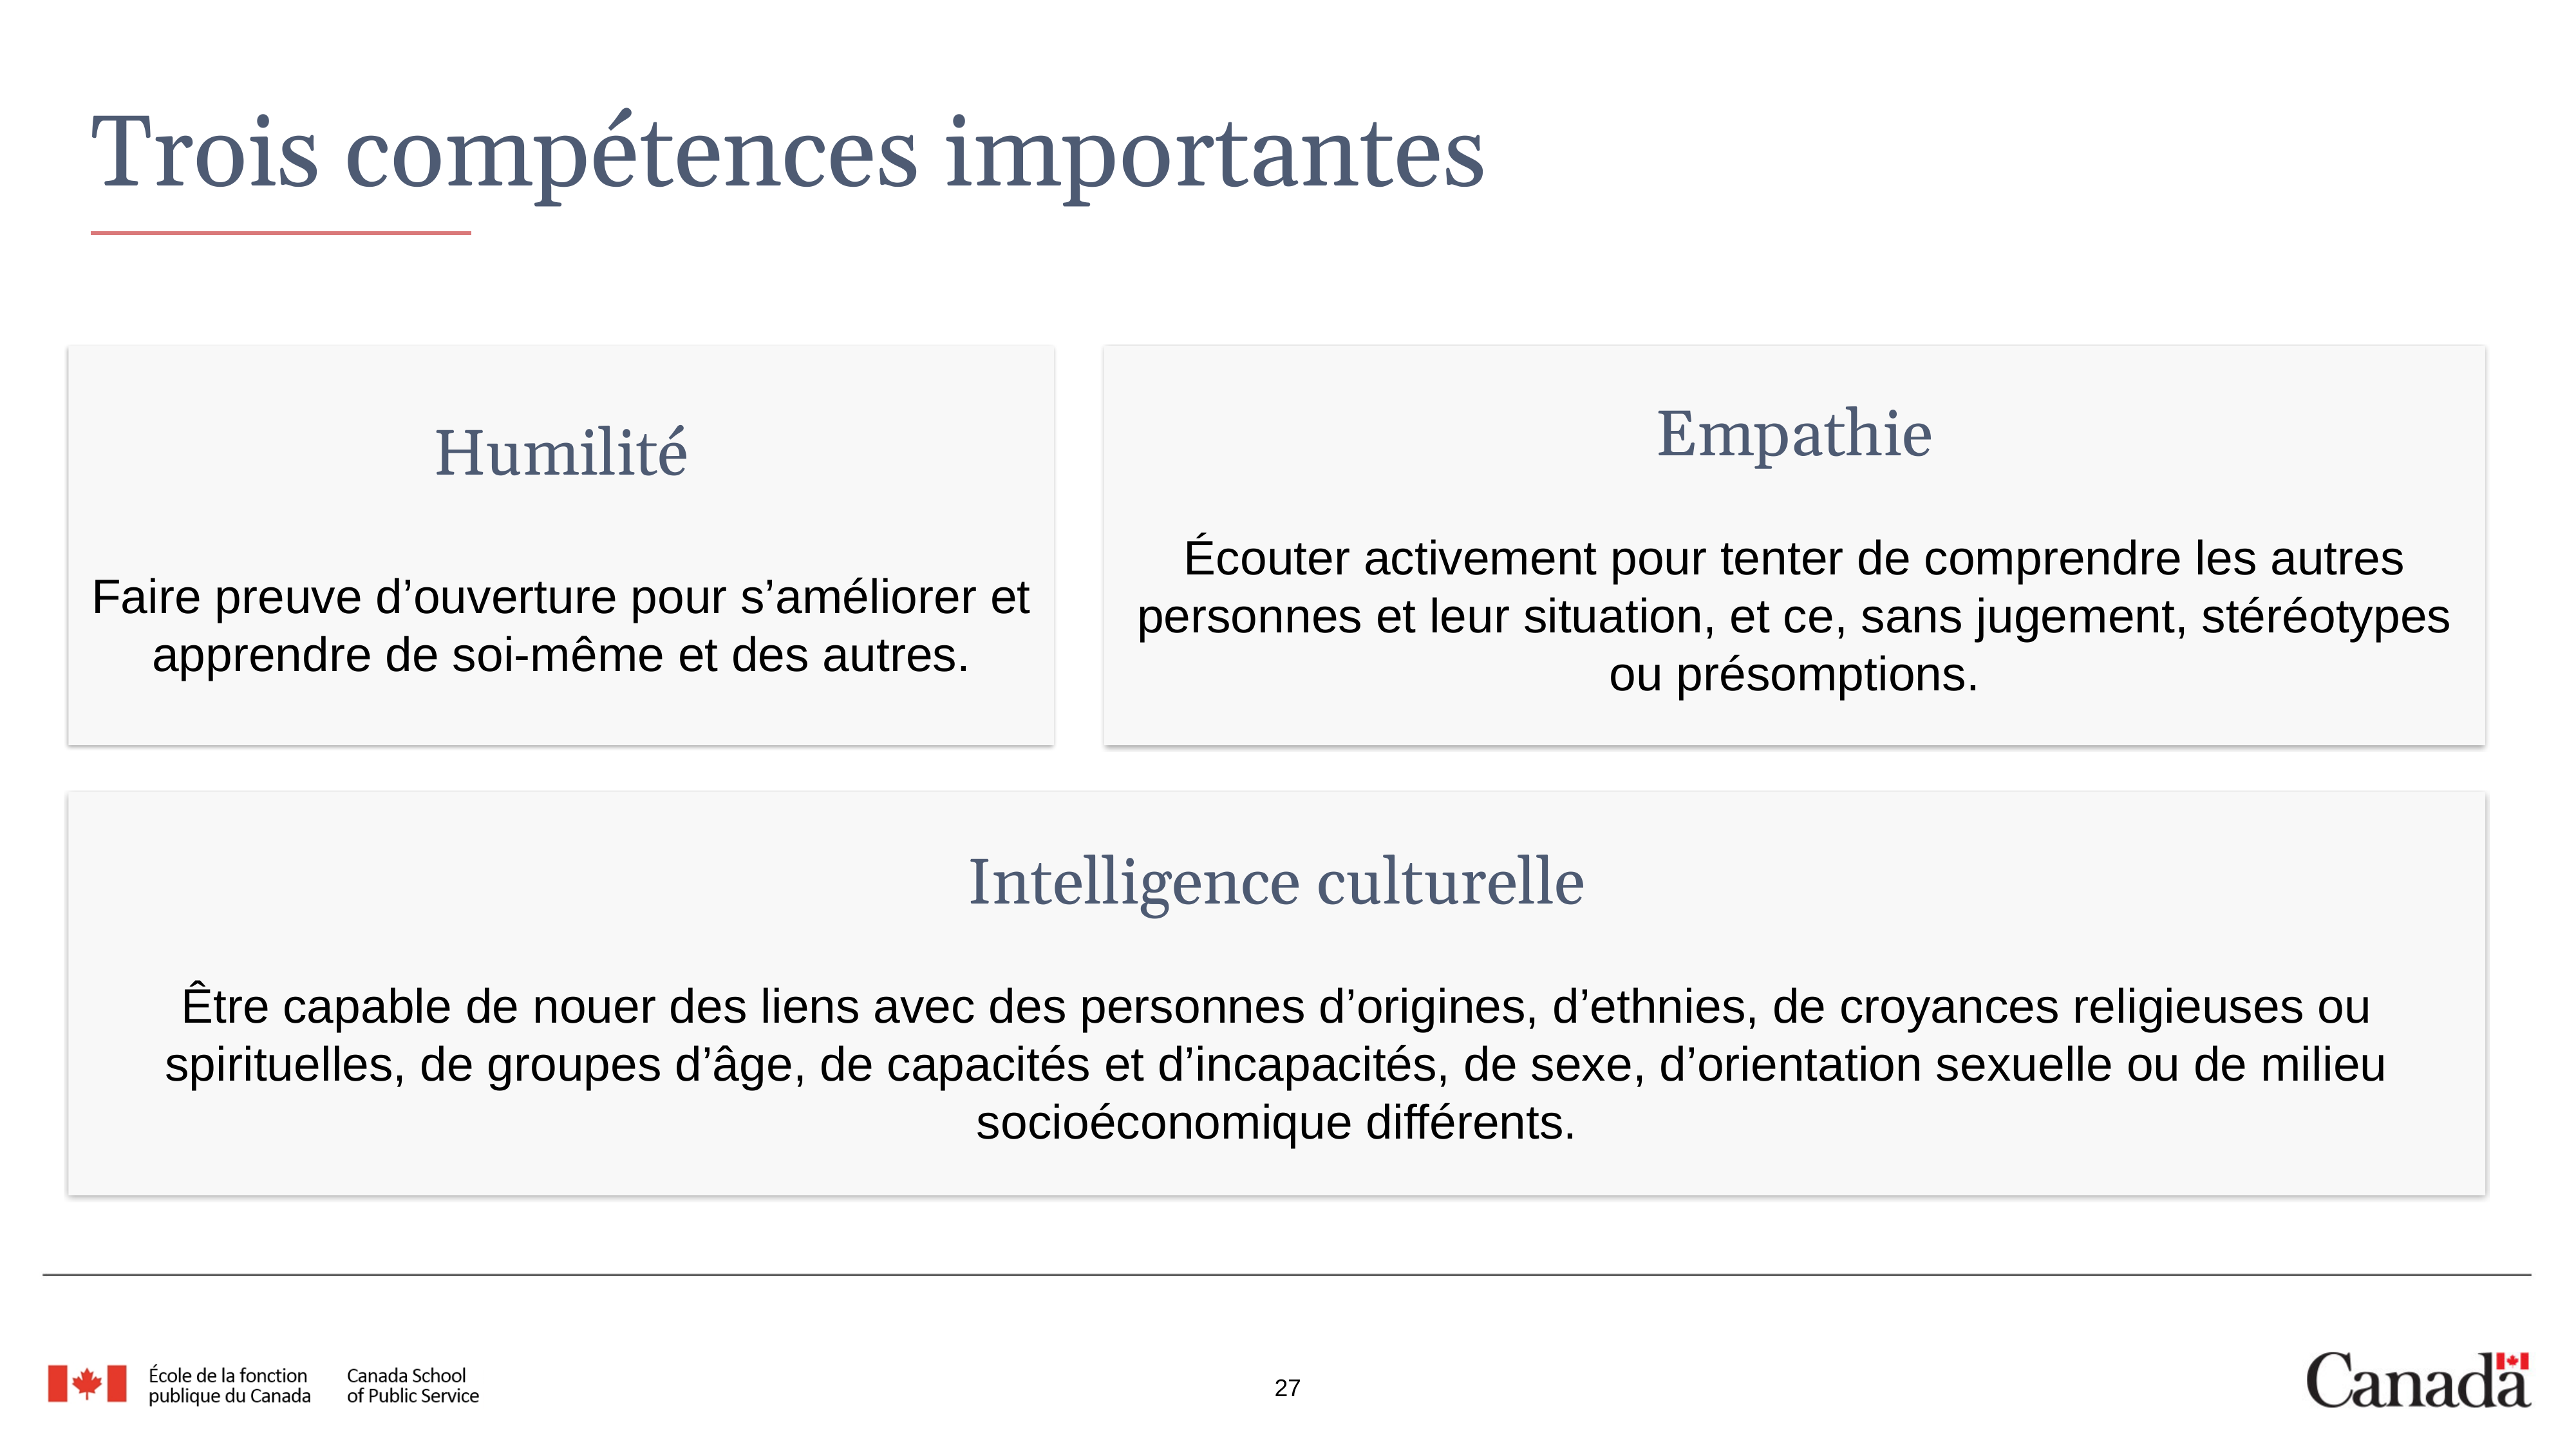

# Trois compétences importantes

Humilité

Faire preuve d’ouverture pour s’améliorer et apprendre de soi‐même et des autres.
Empathie

Écouter activement pour tenter de comprendre les autres personnes et leur situation, et ce, sans jugement, stéréotypes ou présomptions.
Intelligence culturelle

Être capable de nouer des liens avec des personnes d’origines, d’ethnies, de croyances religieuses ou spirituelles, de groupes d’âge, de capacités et d’incapacités, de sexe, d’orientation sexuelle ou de milieu socioéconomique différents.
27